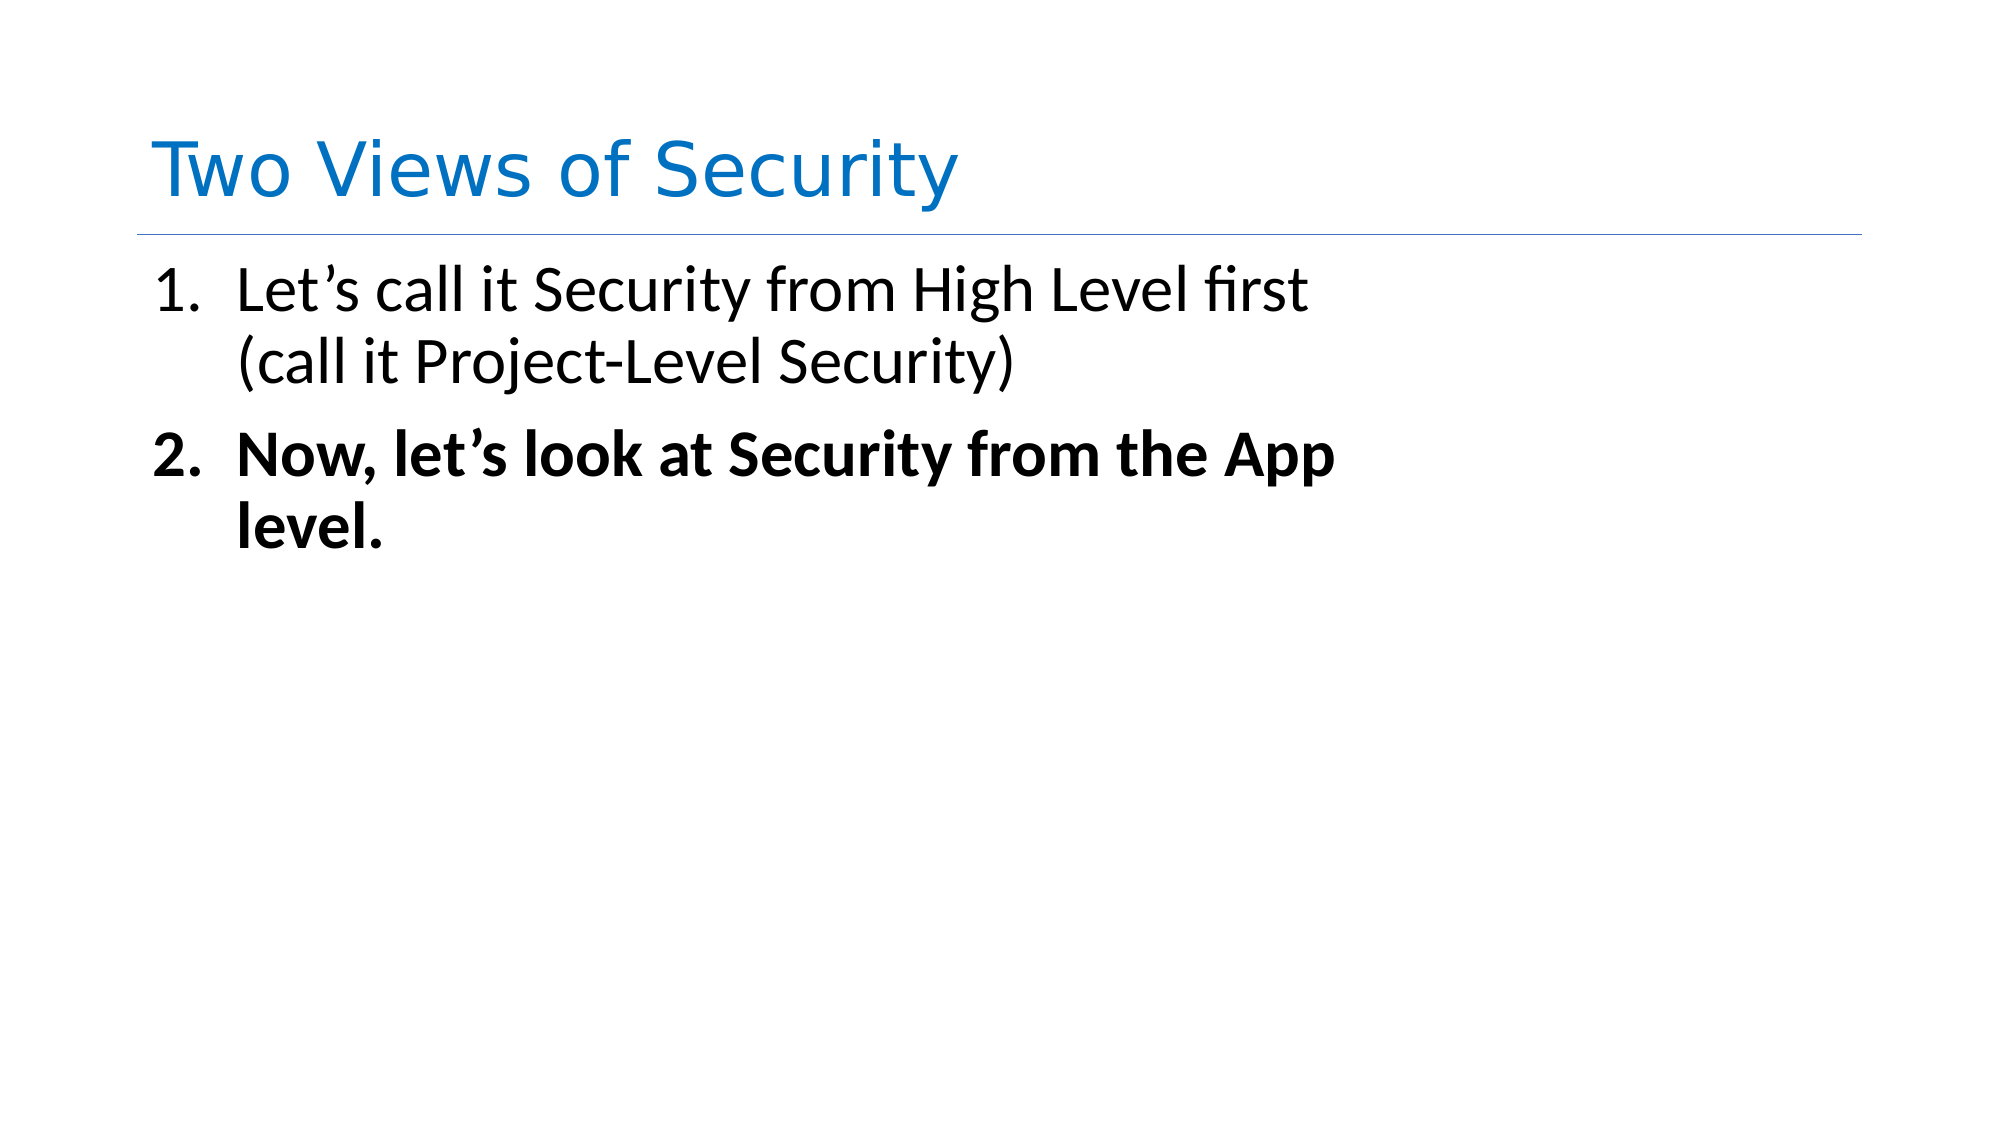

# Two Views of Security
Let’s call it Security from High Level first (call it Project-Level Security)
Now, let’s look at Security from the App level.